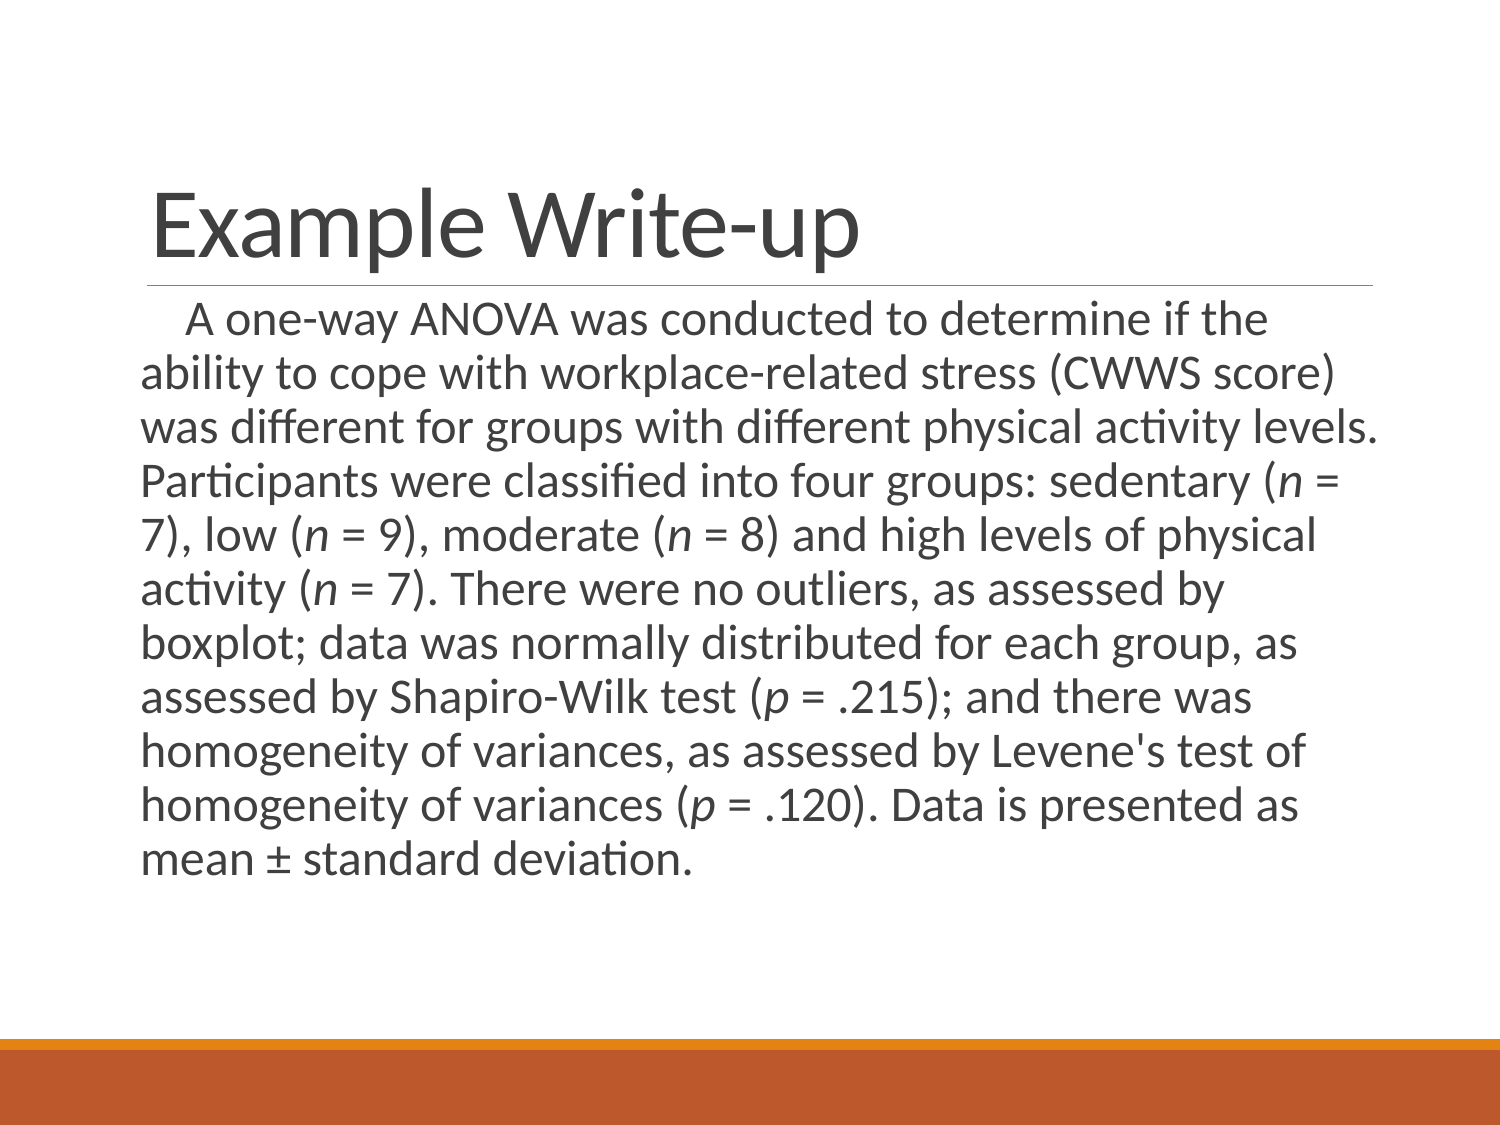

# Example Write-up
    A one-way ANOVA was conducted to determine if the ability to cope with workplace-related stress (CWWS score) was different for groups with different physical activity levels. Participants were classified into four groups: sedentary (n = 7), low (n = 9), moderate (n = 8) and high levels of physical activity (n = 7). There were no outliers, as assessed by boxplot; data was normally distributed for each group, as assessed by Shapiro-Wilk test (p = .215); and there was homogeneity of variances, as assessed by Levene's test of homogeneity of variances (p = .120). Data is presented as mean ± standard deviation.